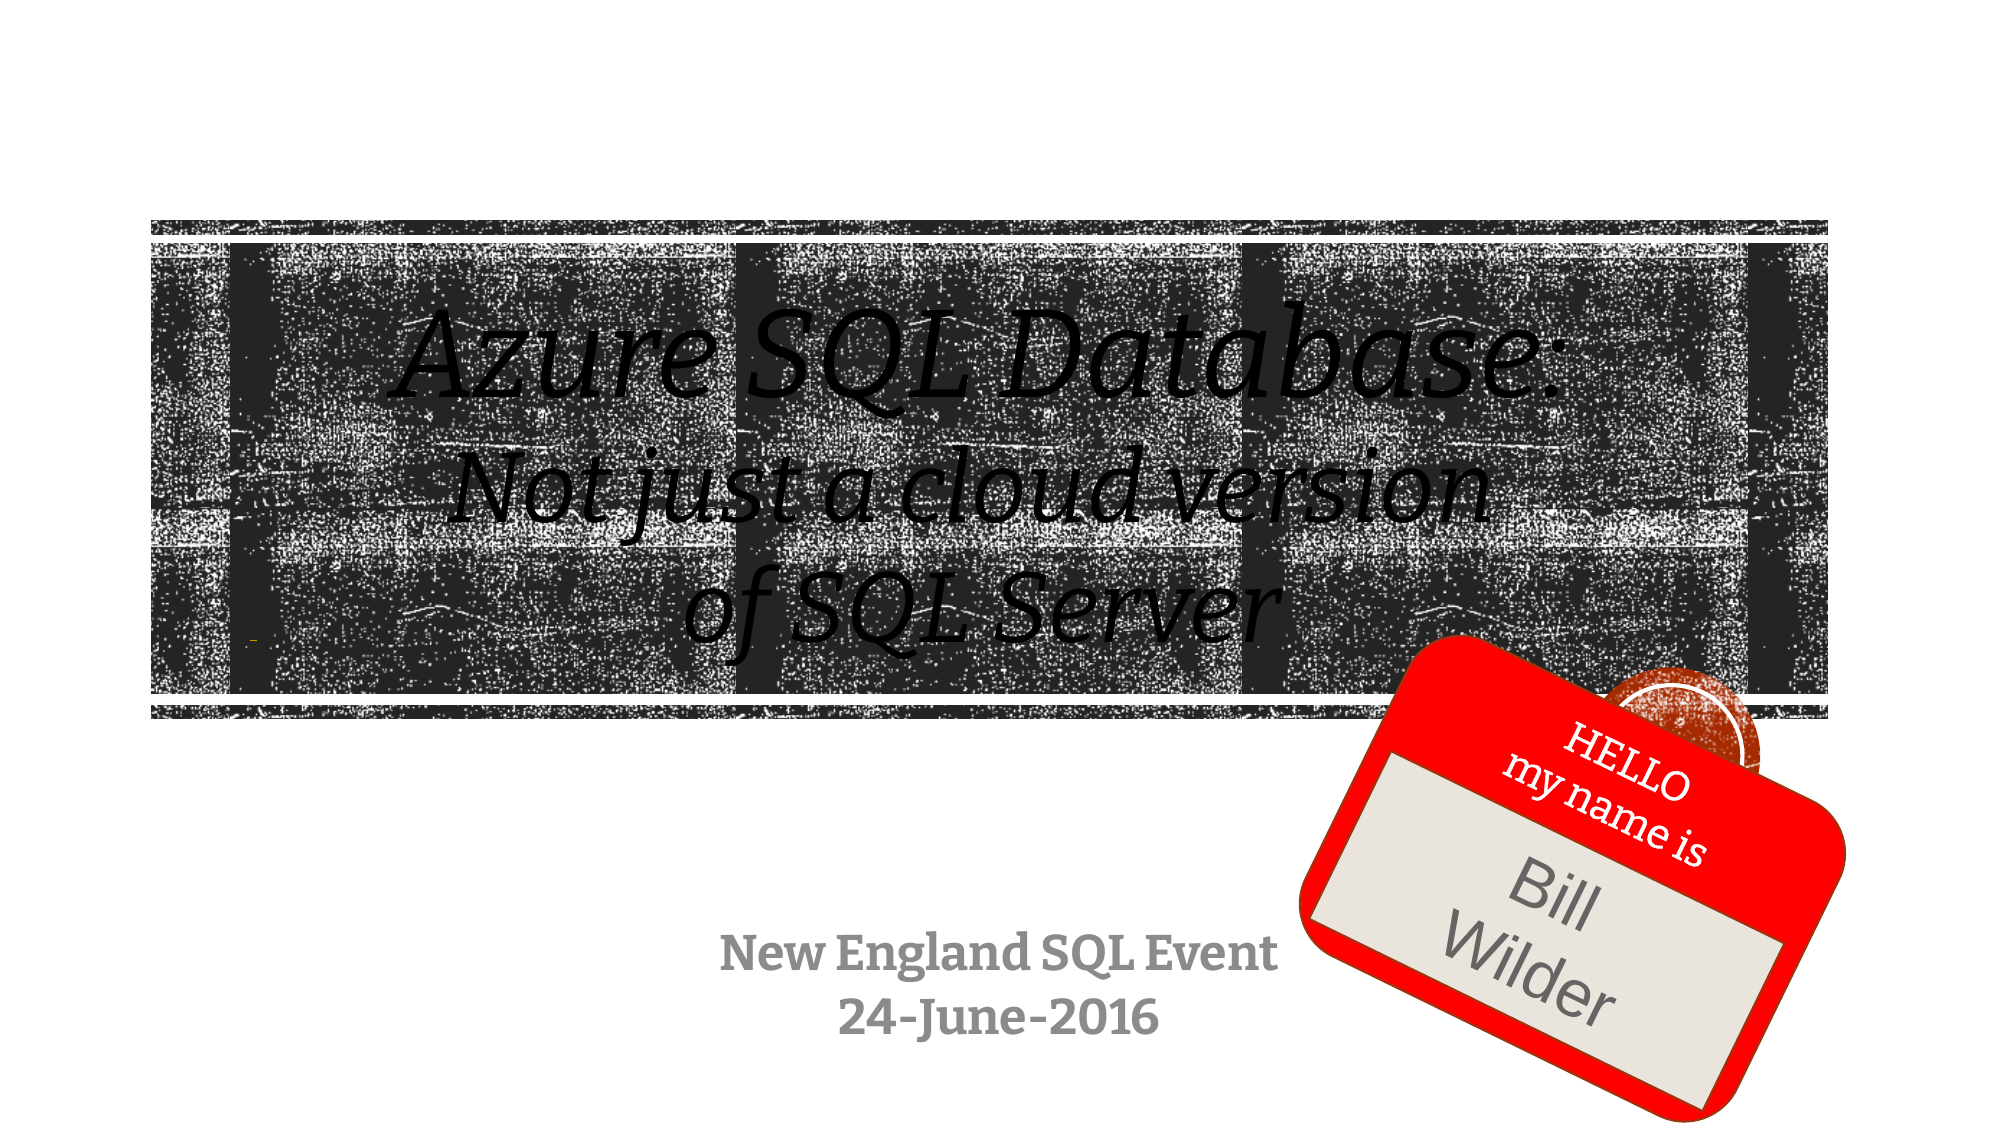

Azure SQL Database:
Not just a cloud version
of SQL Server

HELLO
my name is

Bill
Wilder
New England SQL Event
24-June-2016